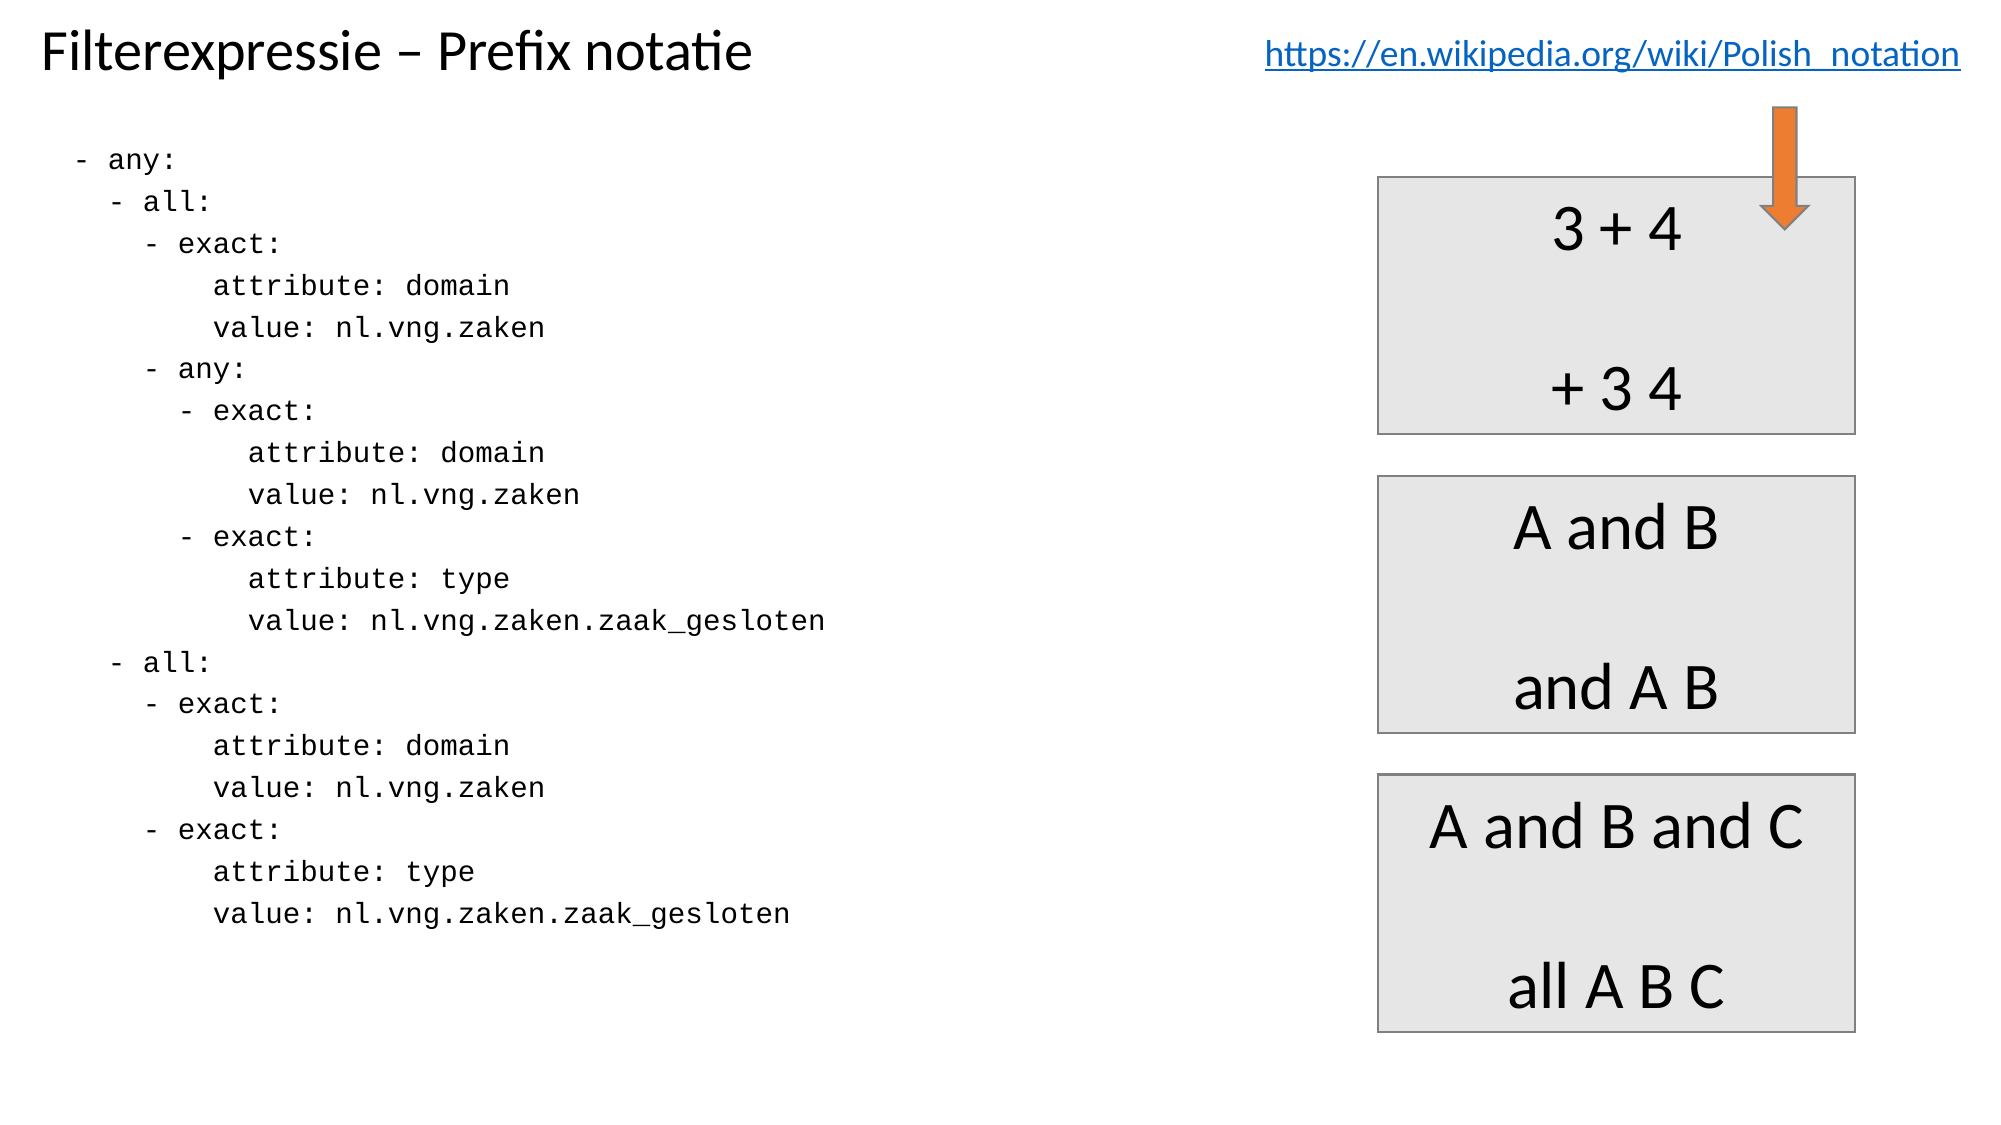

# Filterexpressie – Prefix notatie
https://en.wikipedia.org/wiki/Polish_notation

- any:
  - all:
    - exact:
        attribute: domain
        value: nl.vng.zaken
    - any:
      - exact:
          attribute: domain
          value: nl.vng.zaken
      - exact:
          attribute: type
          value: nl.vng.zaken.zaak_gesloten
  - all:
    - exact:
        attribute: domain
        value: nl.vng.zaken
    - exact:
        attribute: type
        value: nl.vng.zaken.zaak_gesloten
3 + 4

+ 3 4

A and B

and A B

A and B and C

all A B C